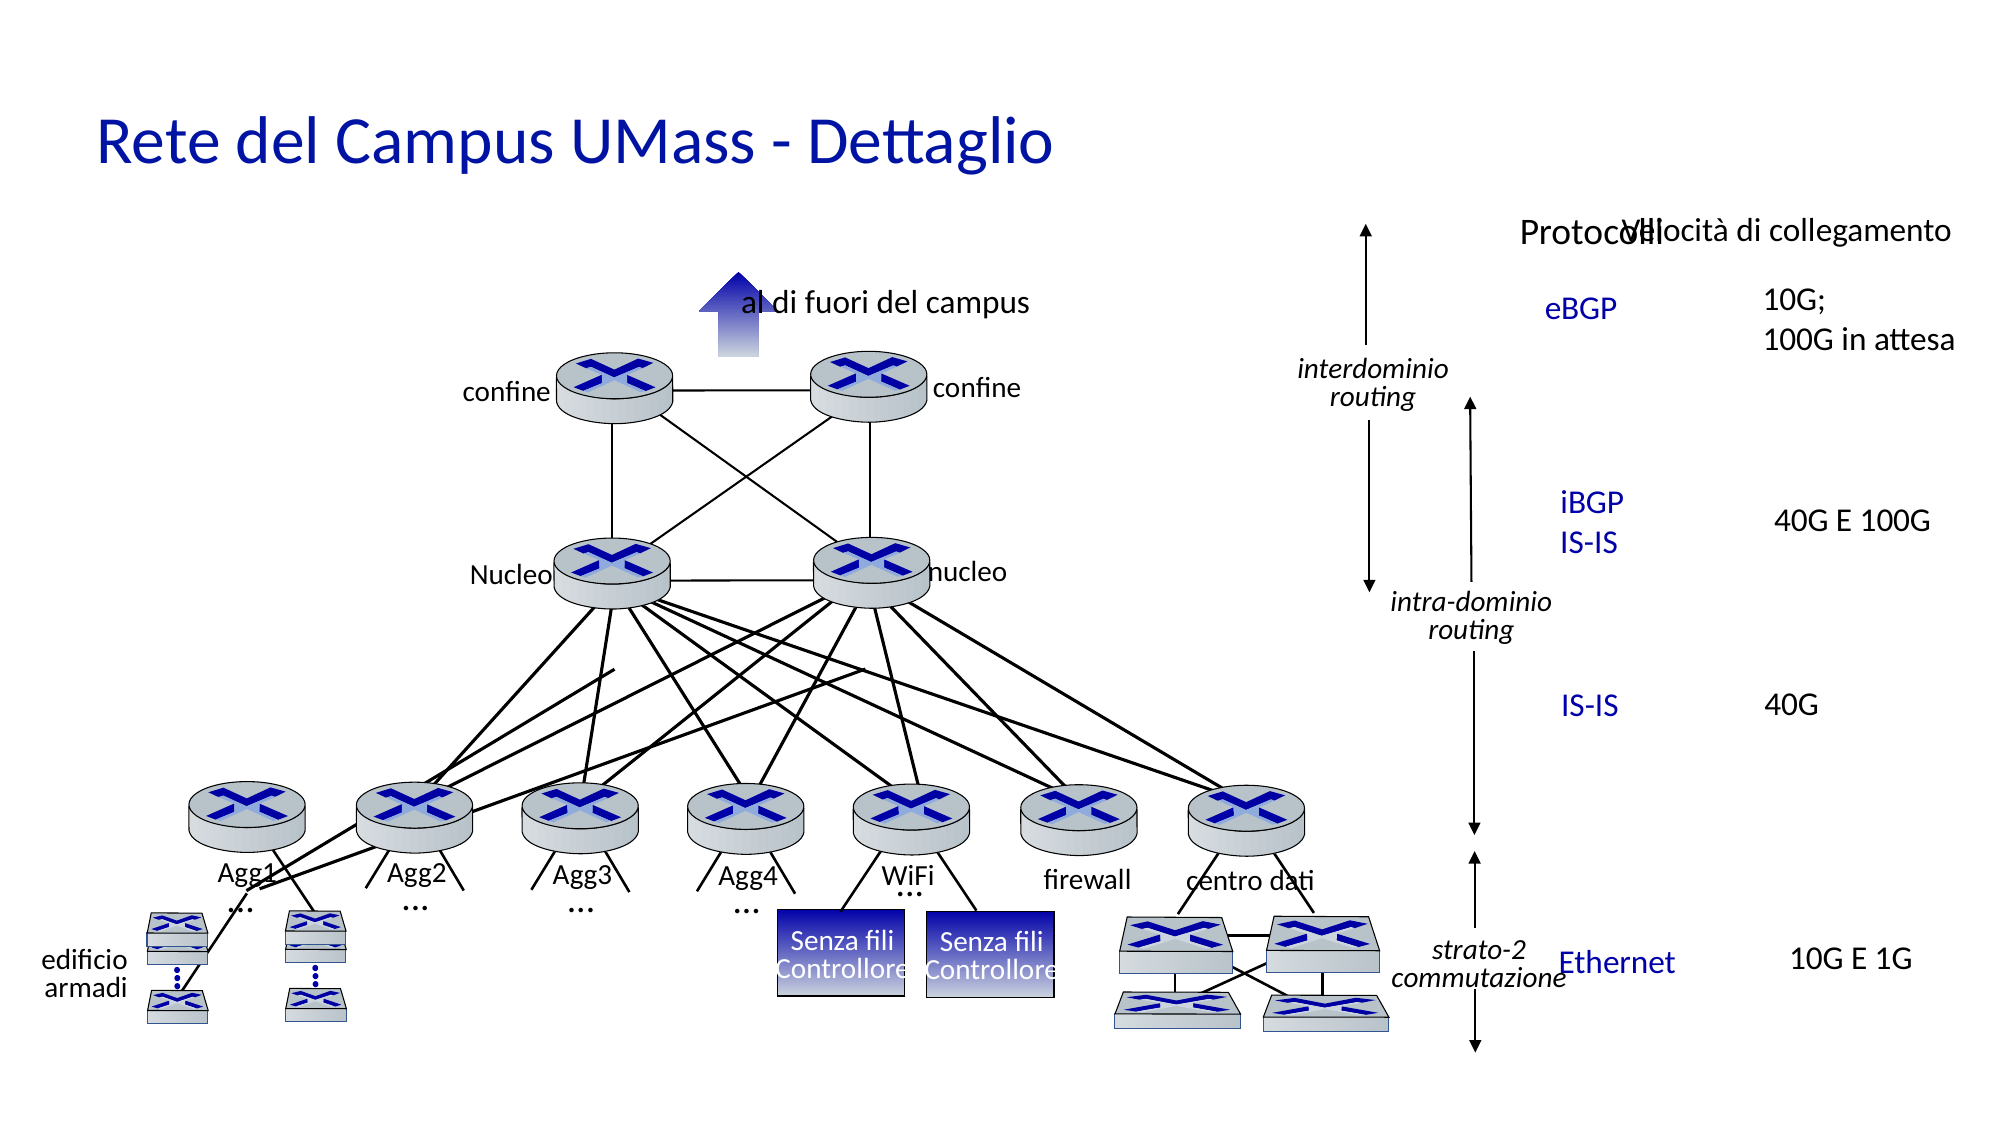

# Rete del Campus UMass - Dettaglio
Protocolli
eBGP
iBGP
IS-IS
IS-IS
Ethernet
interdominio
routing
intra-dominio
routing
strato-2
commutazione
Velocità di collegamento
10G;
100G in attesa
40G E 100G
40G
10G E 1G

al di fuori del campus

confine
confine

nucleo
Nucleo

Agg2
...
Agg1
...
edificio
armadi
Agg3
...
WiFi
Agg4
...
firewall
centro dati
...

Senza fili
Controllore

Senza fili
Controllore